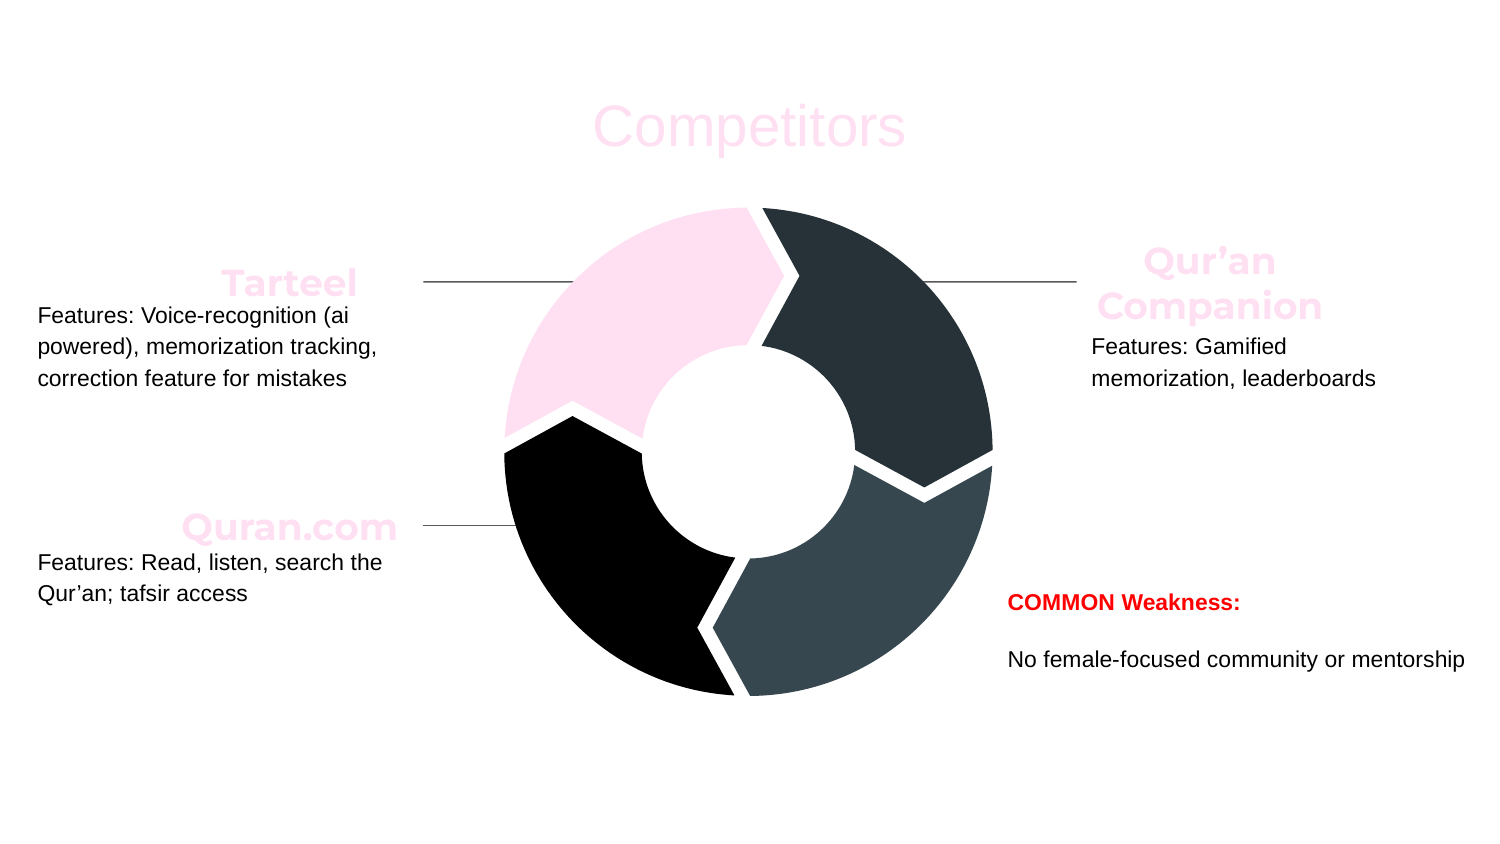

# Competitors

Tarteel
Qur’an Companion
Features: Voice-recognition (ai powered), memorization tracking, correction feature for mistakes

Features: Gamified memorization, leaderboards

Quran.com
Features: Read, listen, search the Qur’an; tafsir access

COMMON Weakness:
No female-focused community or mentorship